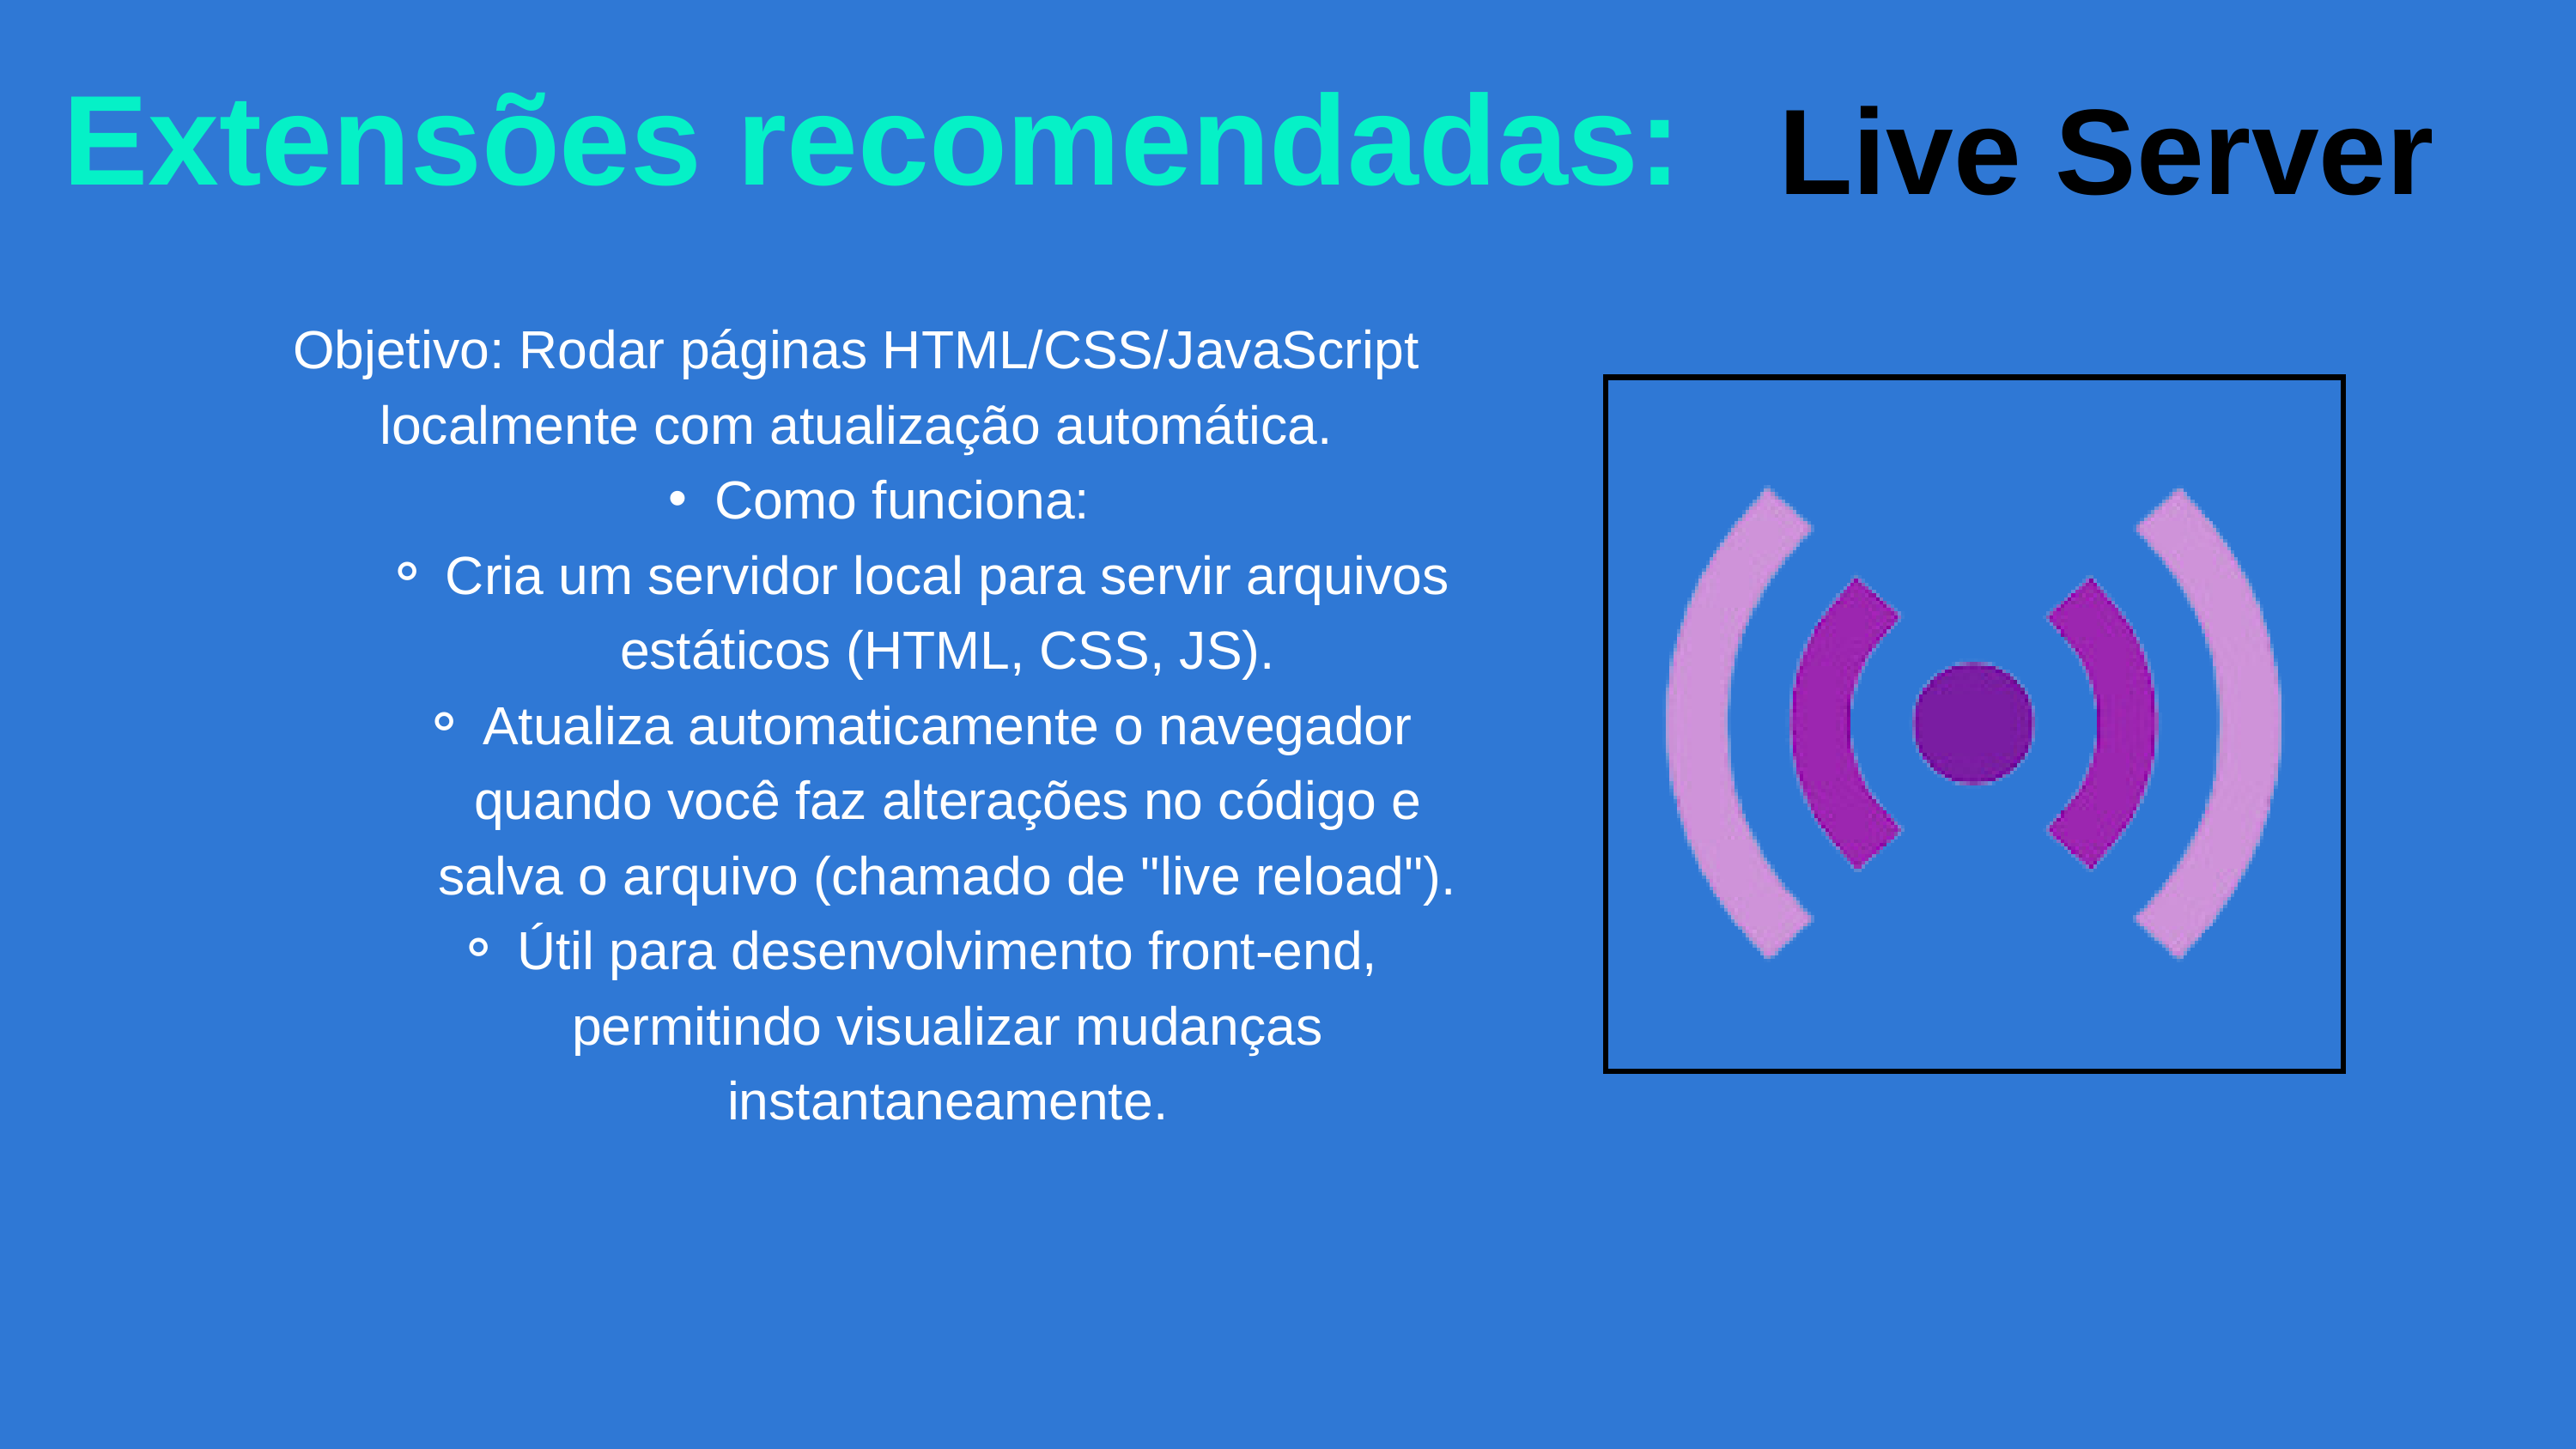

Live Server
Extensões recomendadas:
Objetivo: Rodar páginas HTML/CSS/JavaScript localmente com atualização automática.
Como funciona:
Cria um servidor local para servir arquivos estáticos (HTML, CSS, JS).
Atualiza automaticamente o navegador quando você faz alterações no código e salva o arquivo (chamado de "live reload").
Útil para desenvolvimento front-end, permitindo visualizar mudanças instantaneamente.